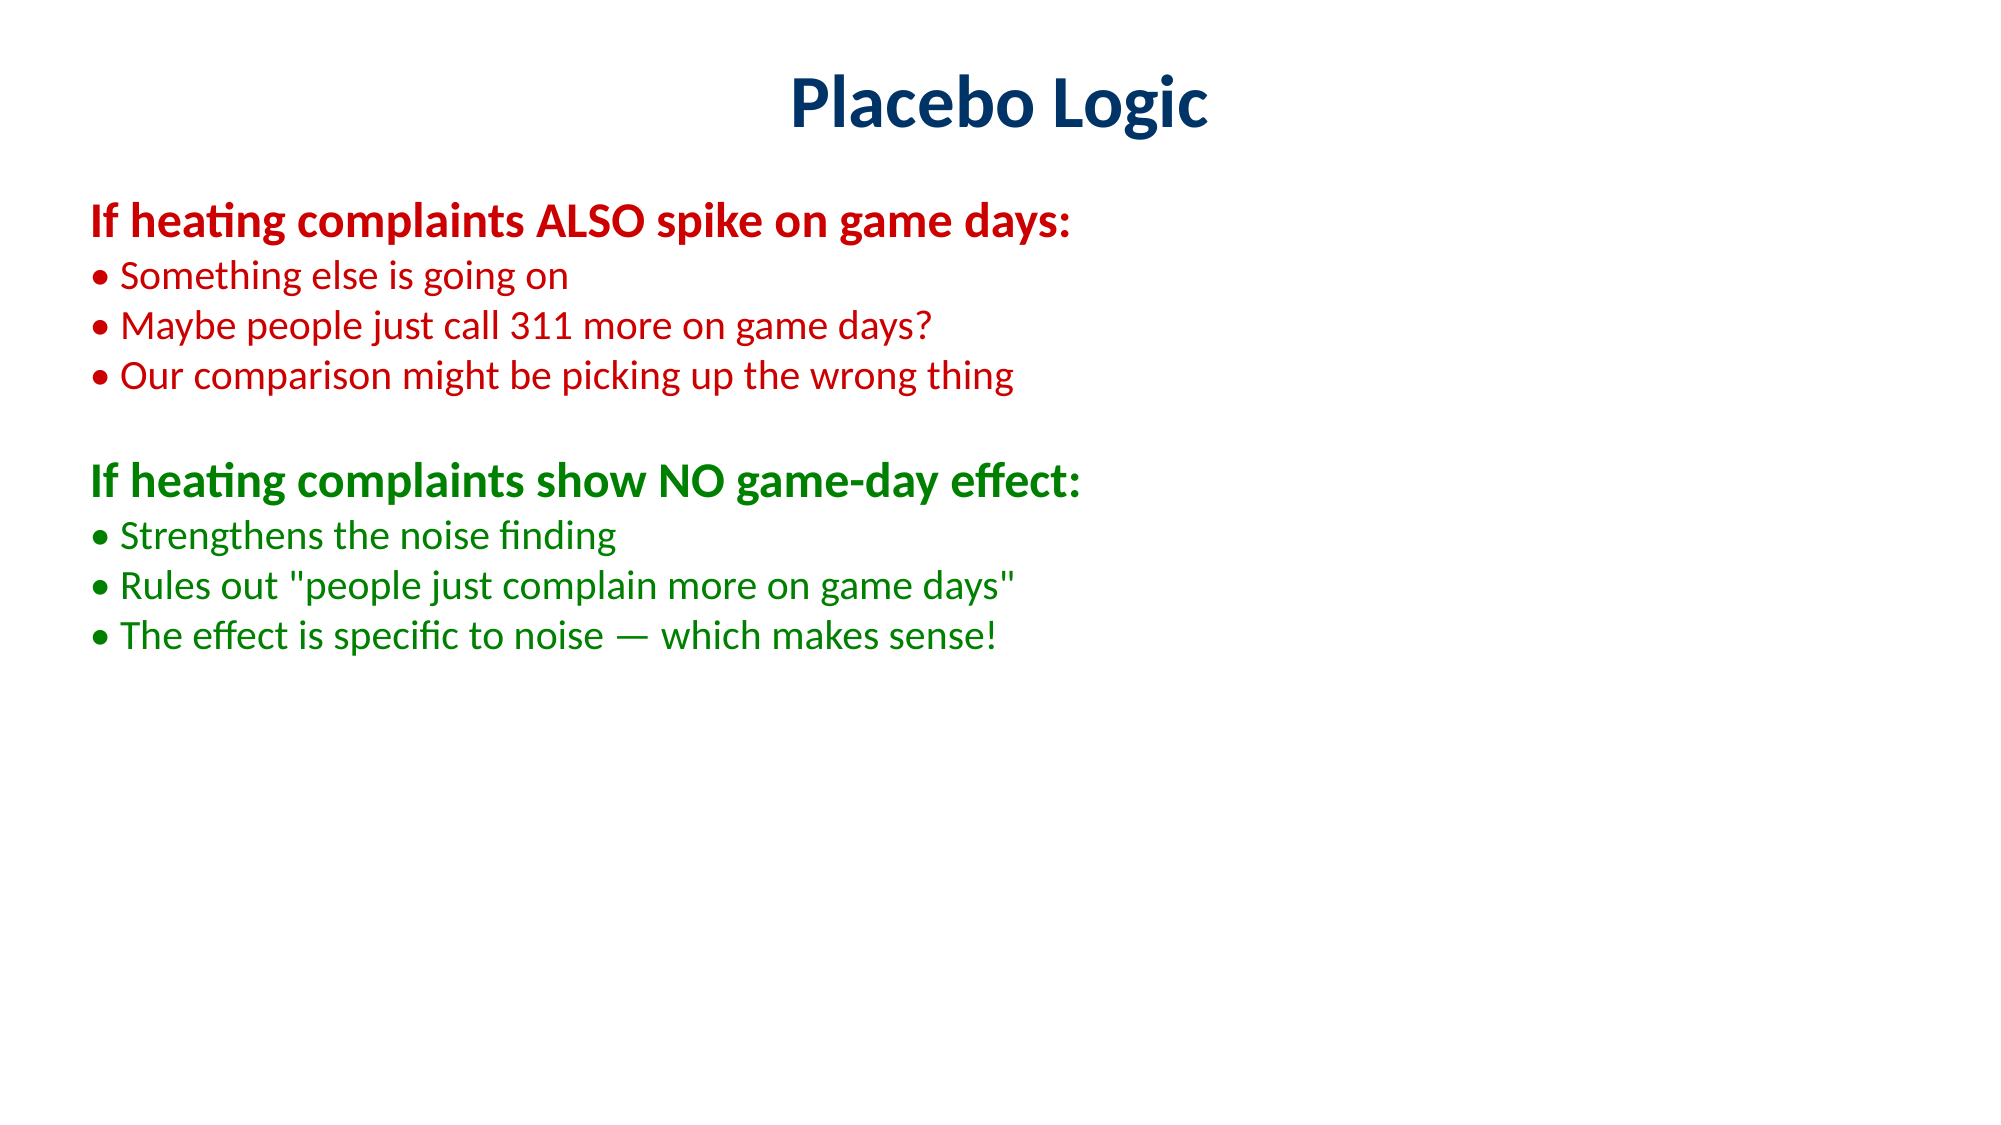

Placebo Logic
If heating complaints ALSO spike on game days:
• Something else is going on
• Maybe people just call 311 more on game days?
• Our comparison might be picking up the wrong thing
If heating complaints show NO game-day effect:
• Strengthens the noise finding
• Rules out "people just complain more on game days"
• The effect is specific to noise — which makes sense!